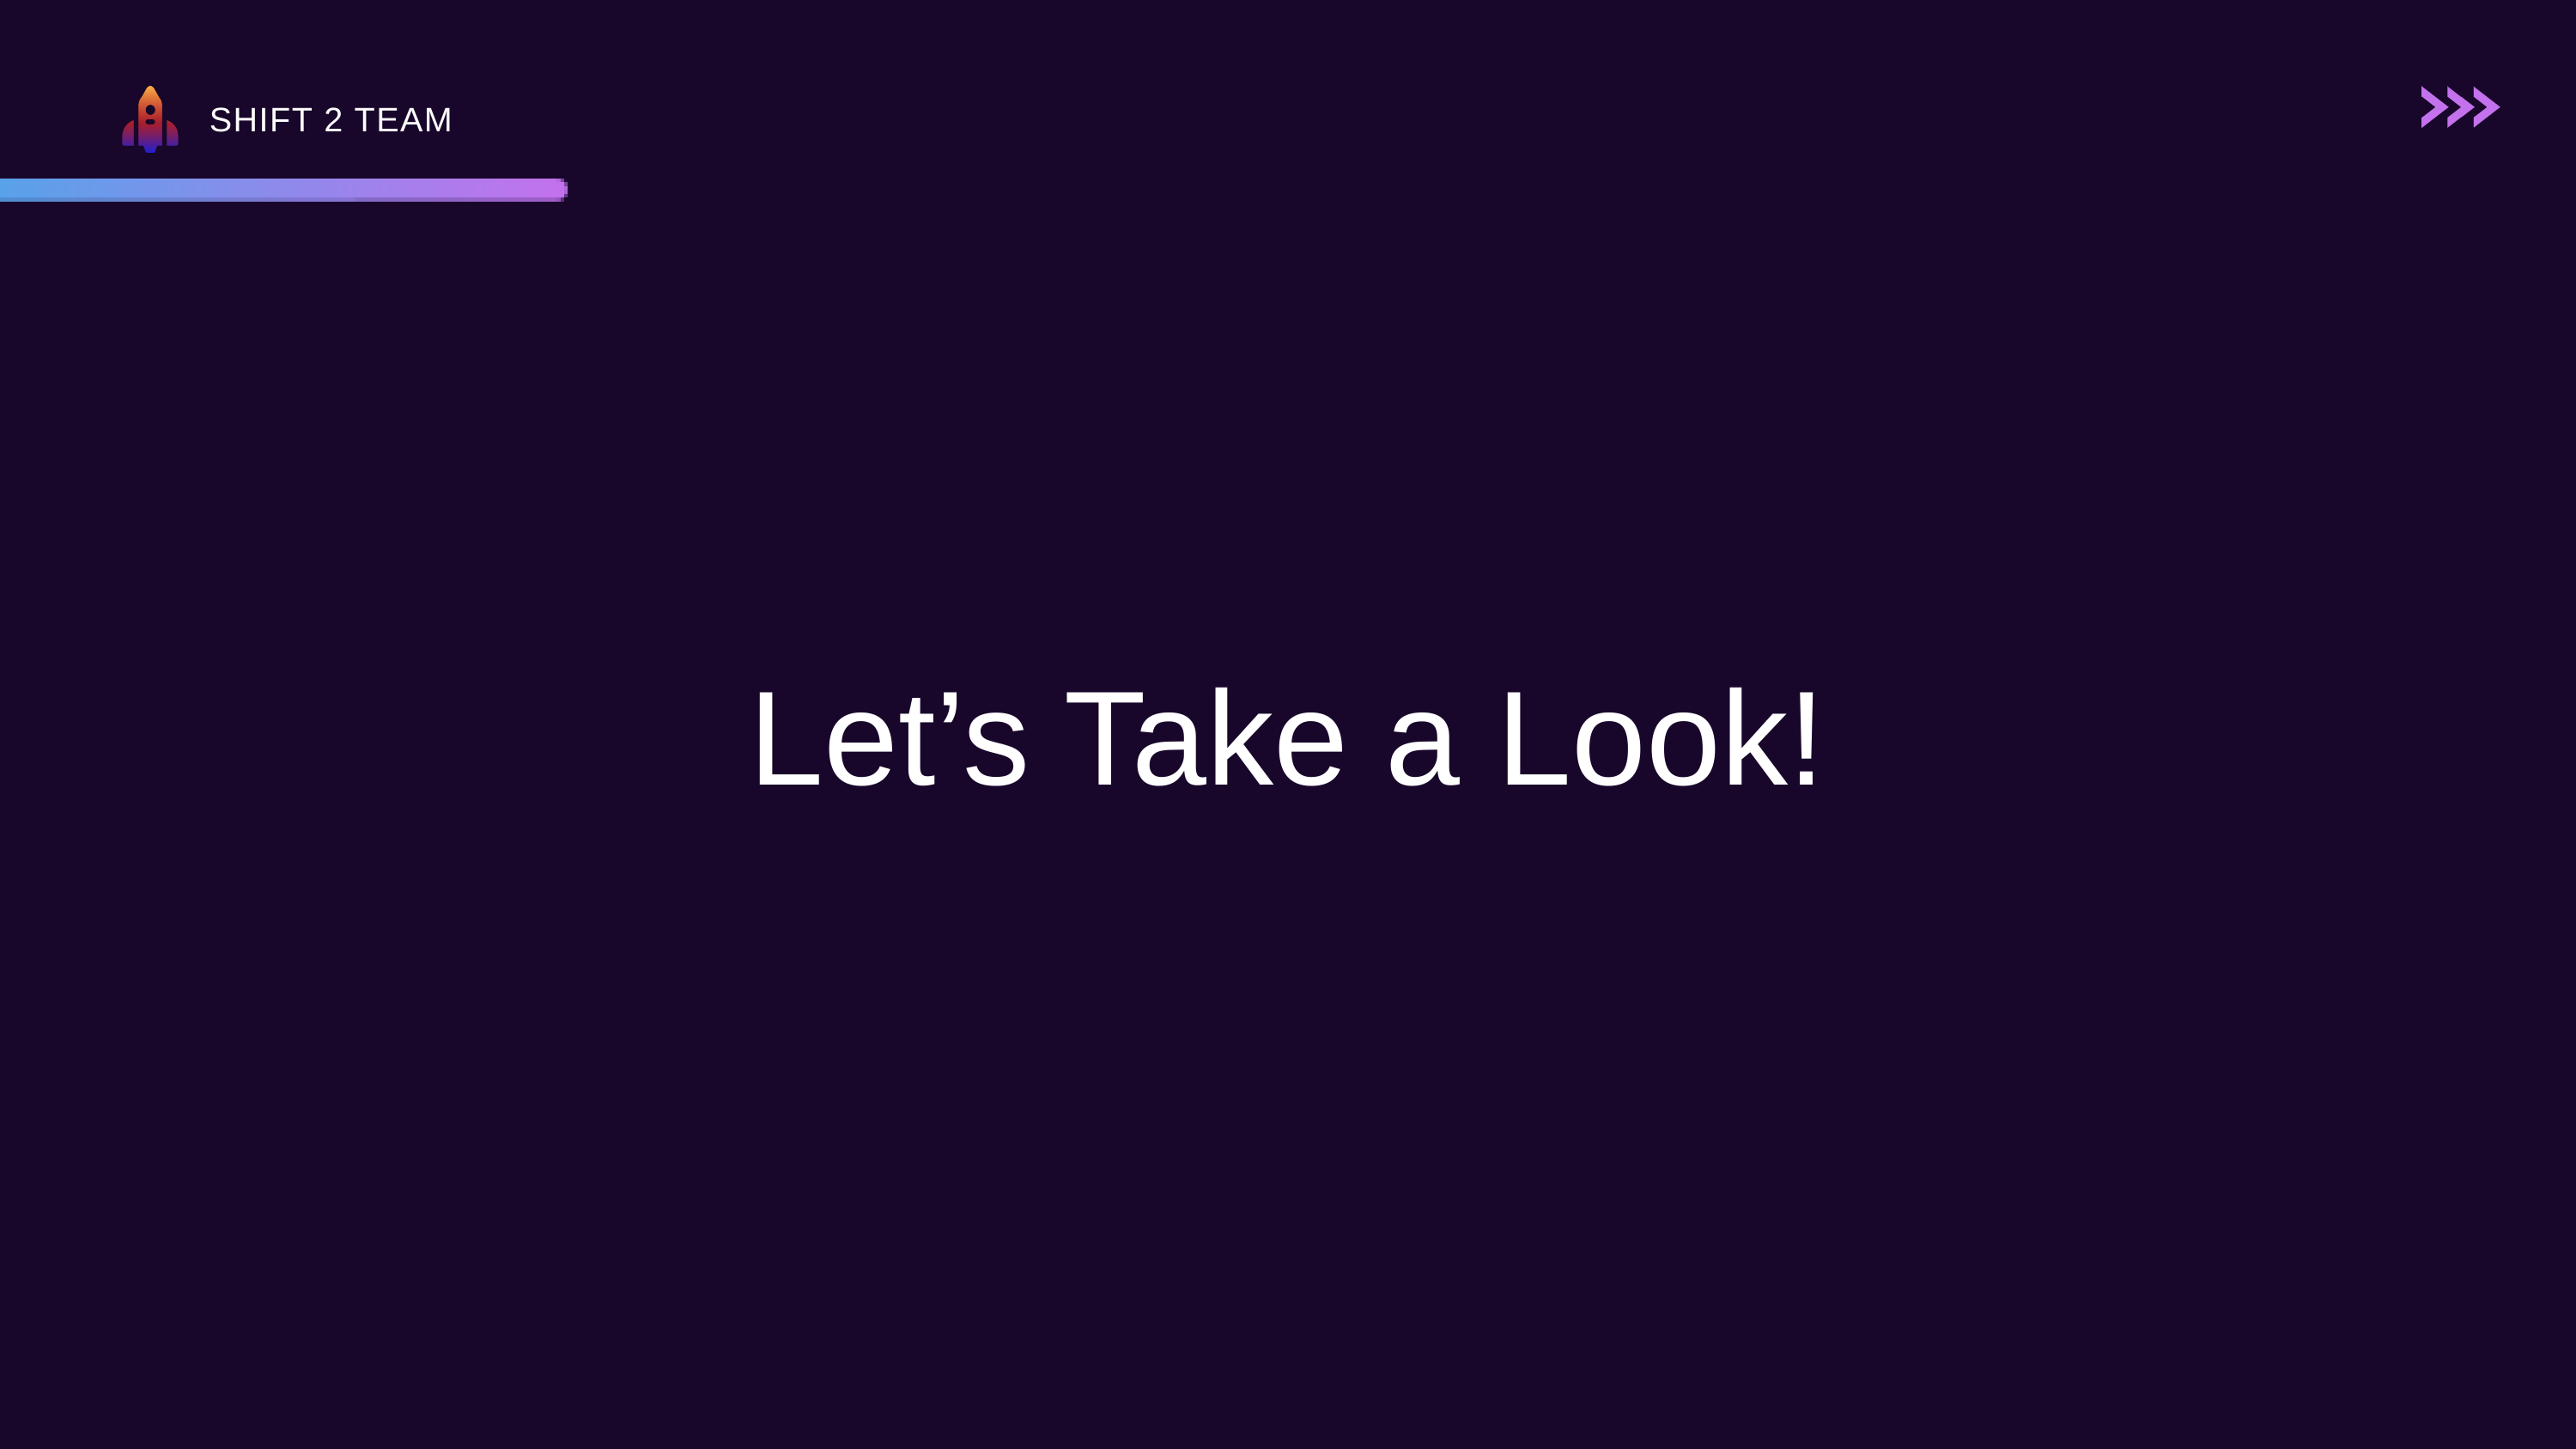

SHIFT 2 TEAM

Let’s Take a Look!